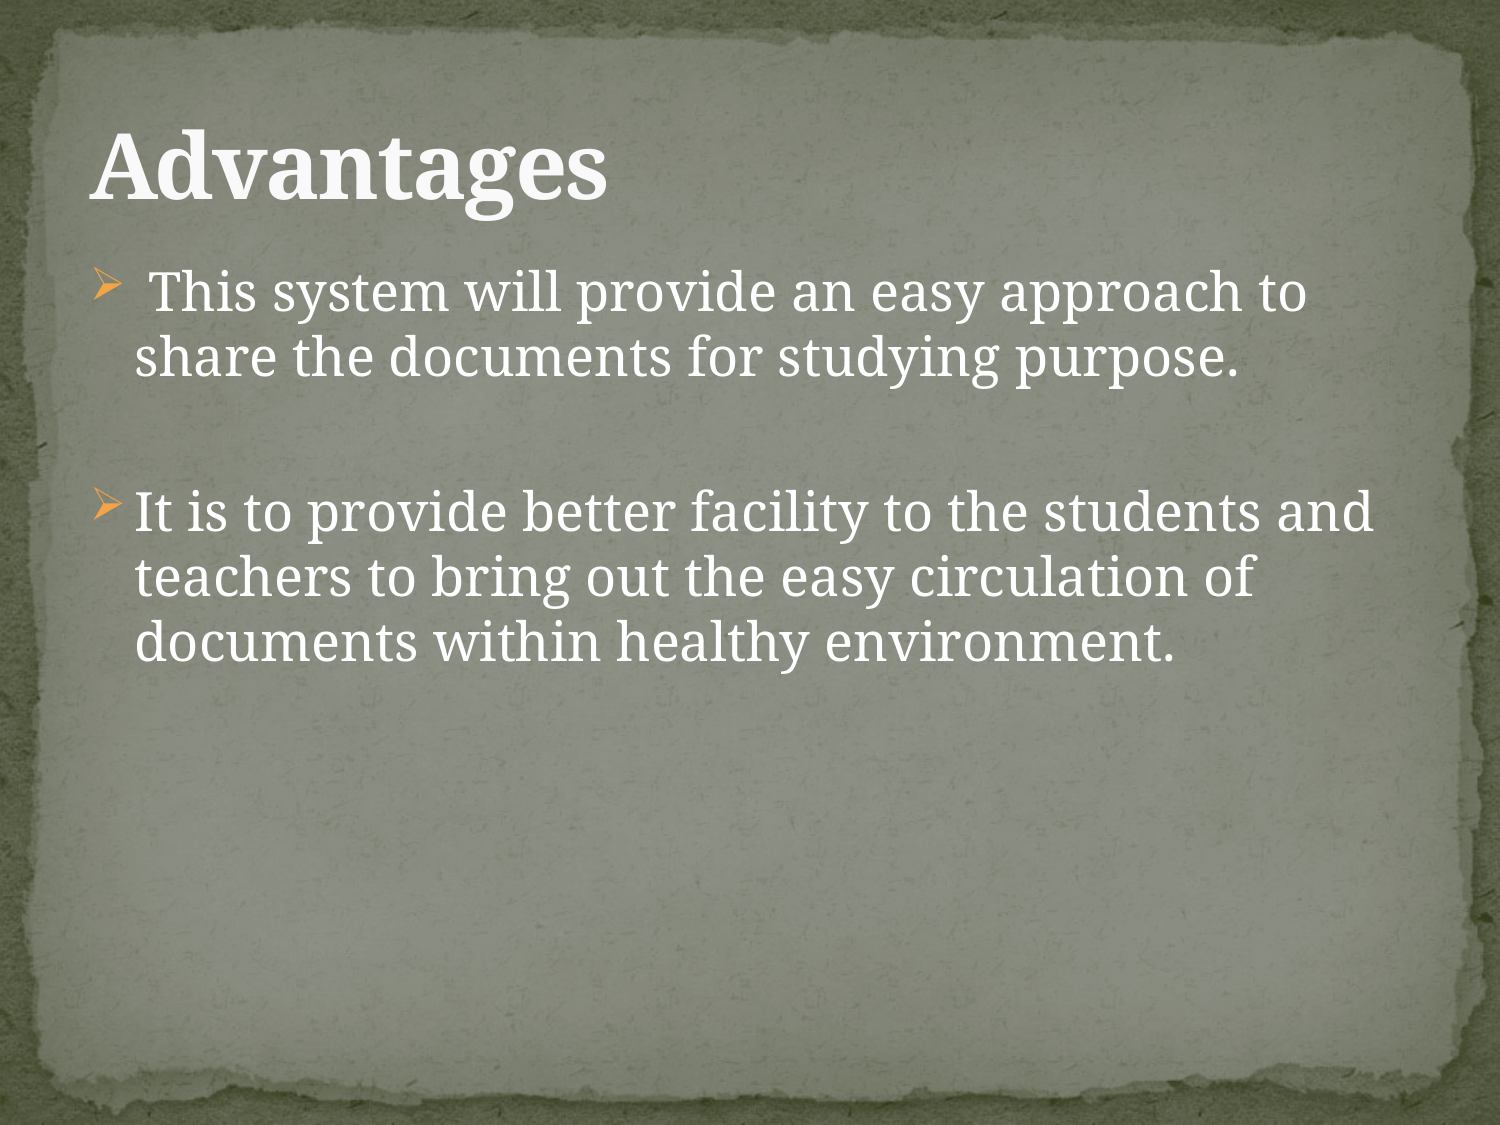

# Advantages
 This system will provide an easy approach to share the documents for studying purpose.

It is to provide better facility to the students and teachers to bring out the easy circulation of documents within healthy environment.